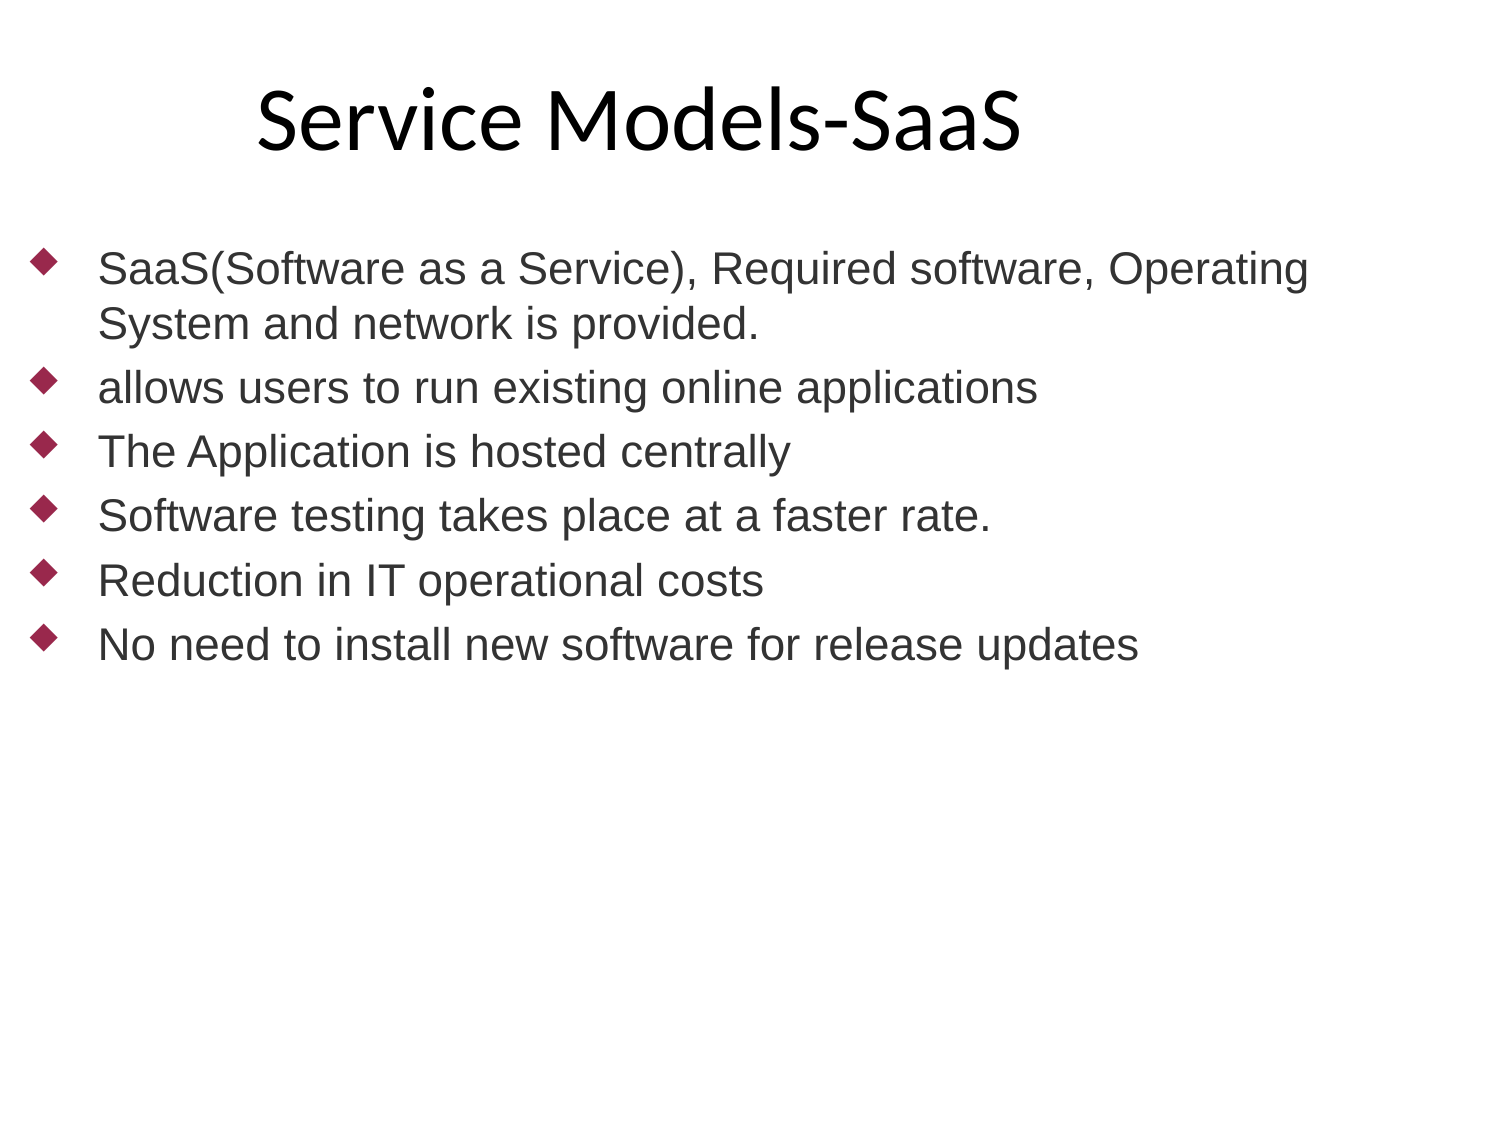

Service Models-SaaS
SaaS(Software as a Service), Required software, Operating System and network is provided.
allows users to run existing online applications
The Application is hosted centrally
Software testing takes place at a faster rate.
Reduction in IT operational costs
No need to install new software for release updates